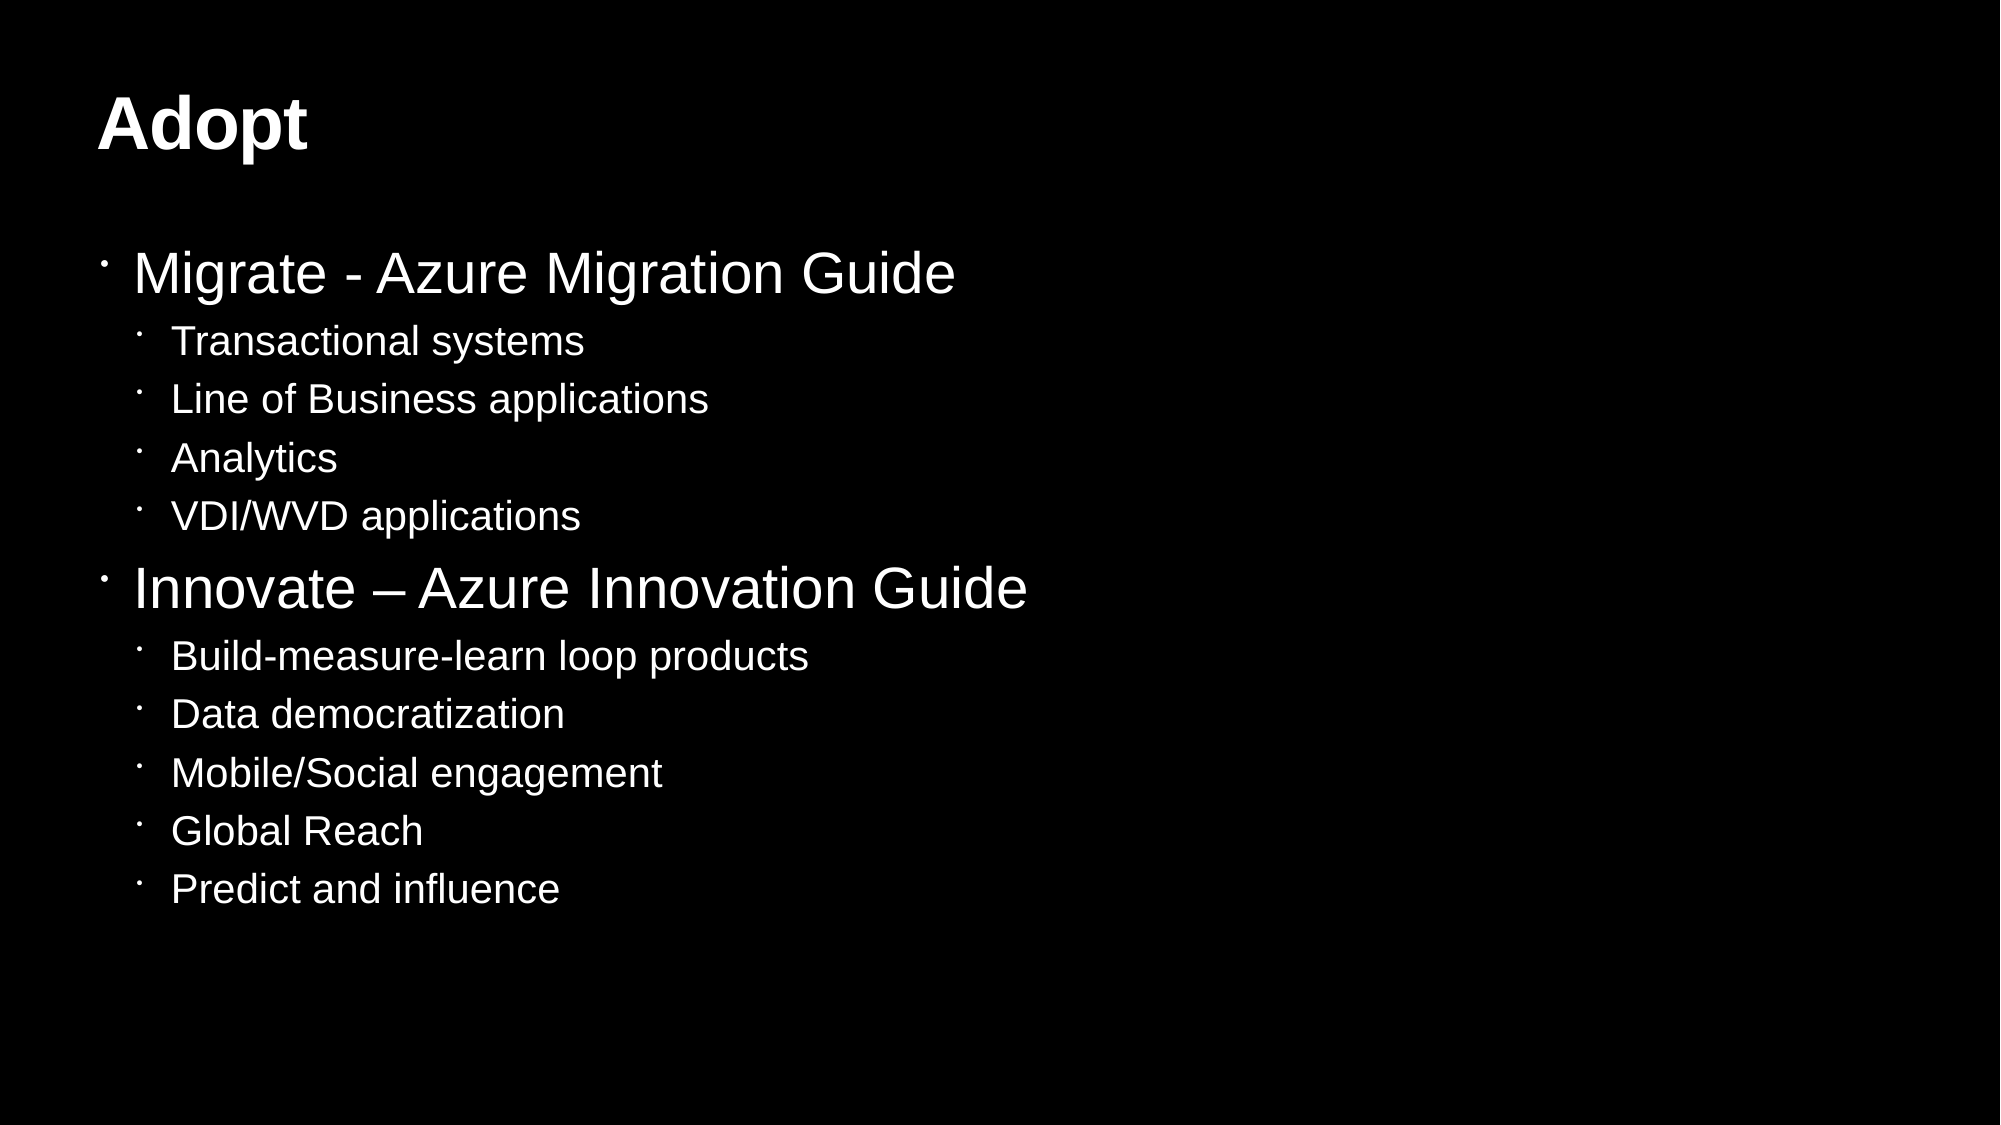

# Adopt
Migrate - Azure Migration Guide
Transactional systems
Line of Business applications
Analytics
VDI/WVD applications
Innovate – Azure Innovation Guide
Build-measure-learn loop products
Data democratization
Mobile/Social engagement
Global Reach
Predict and influence